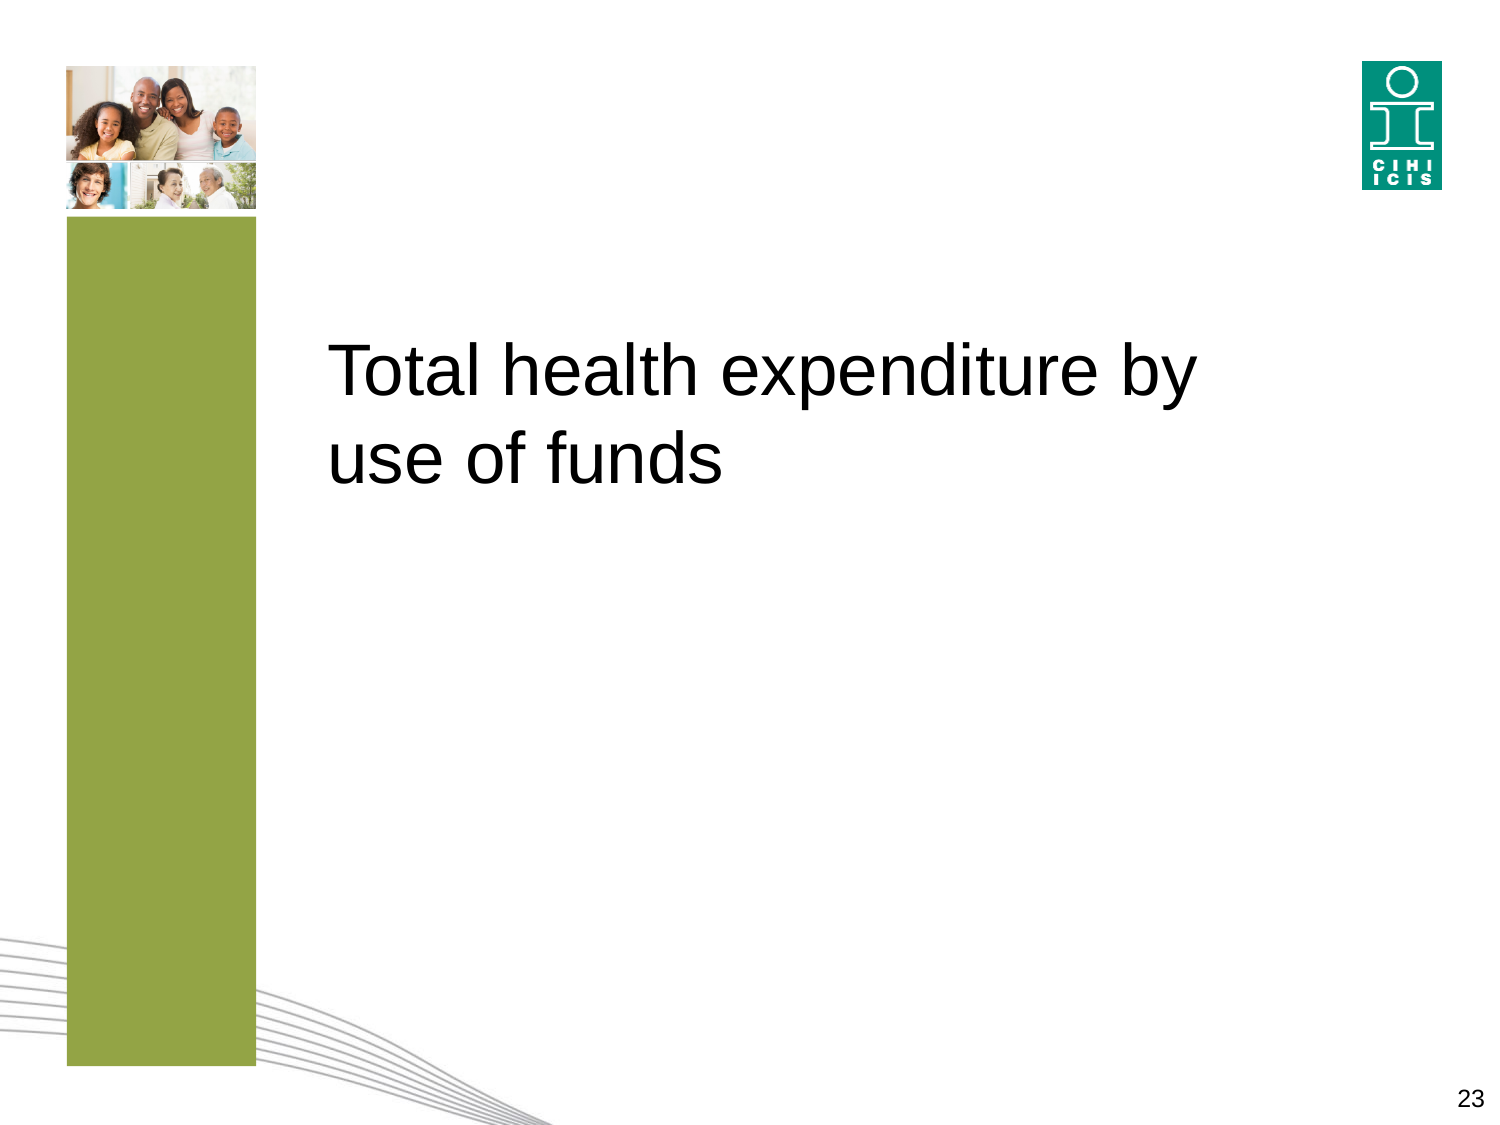

# Total health expenditure by use of funds
23